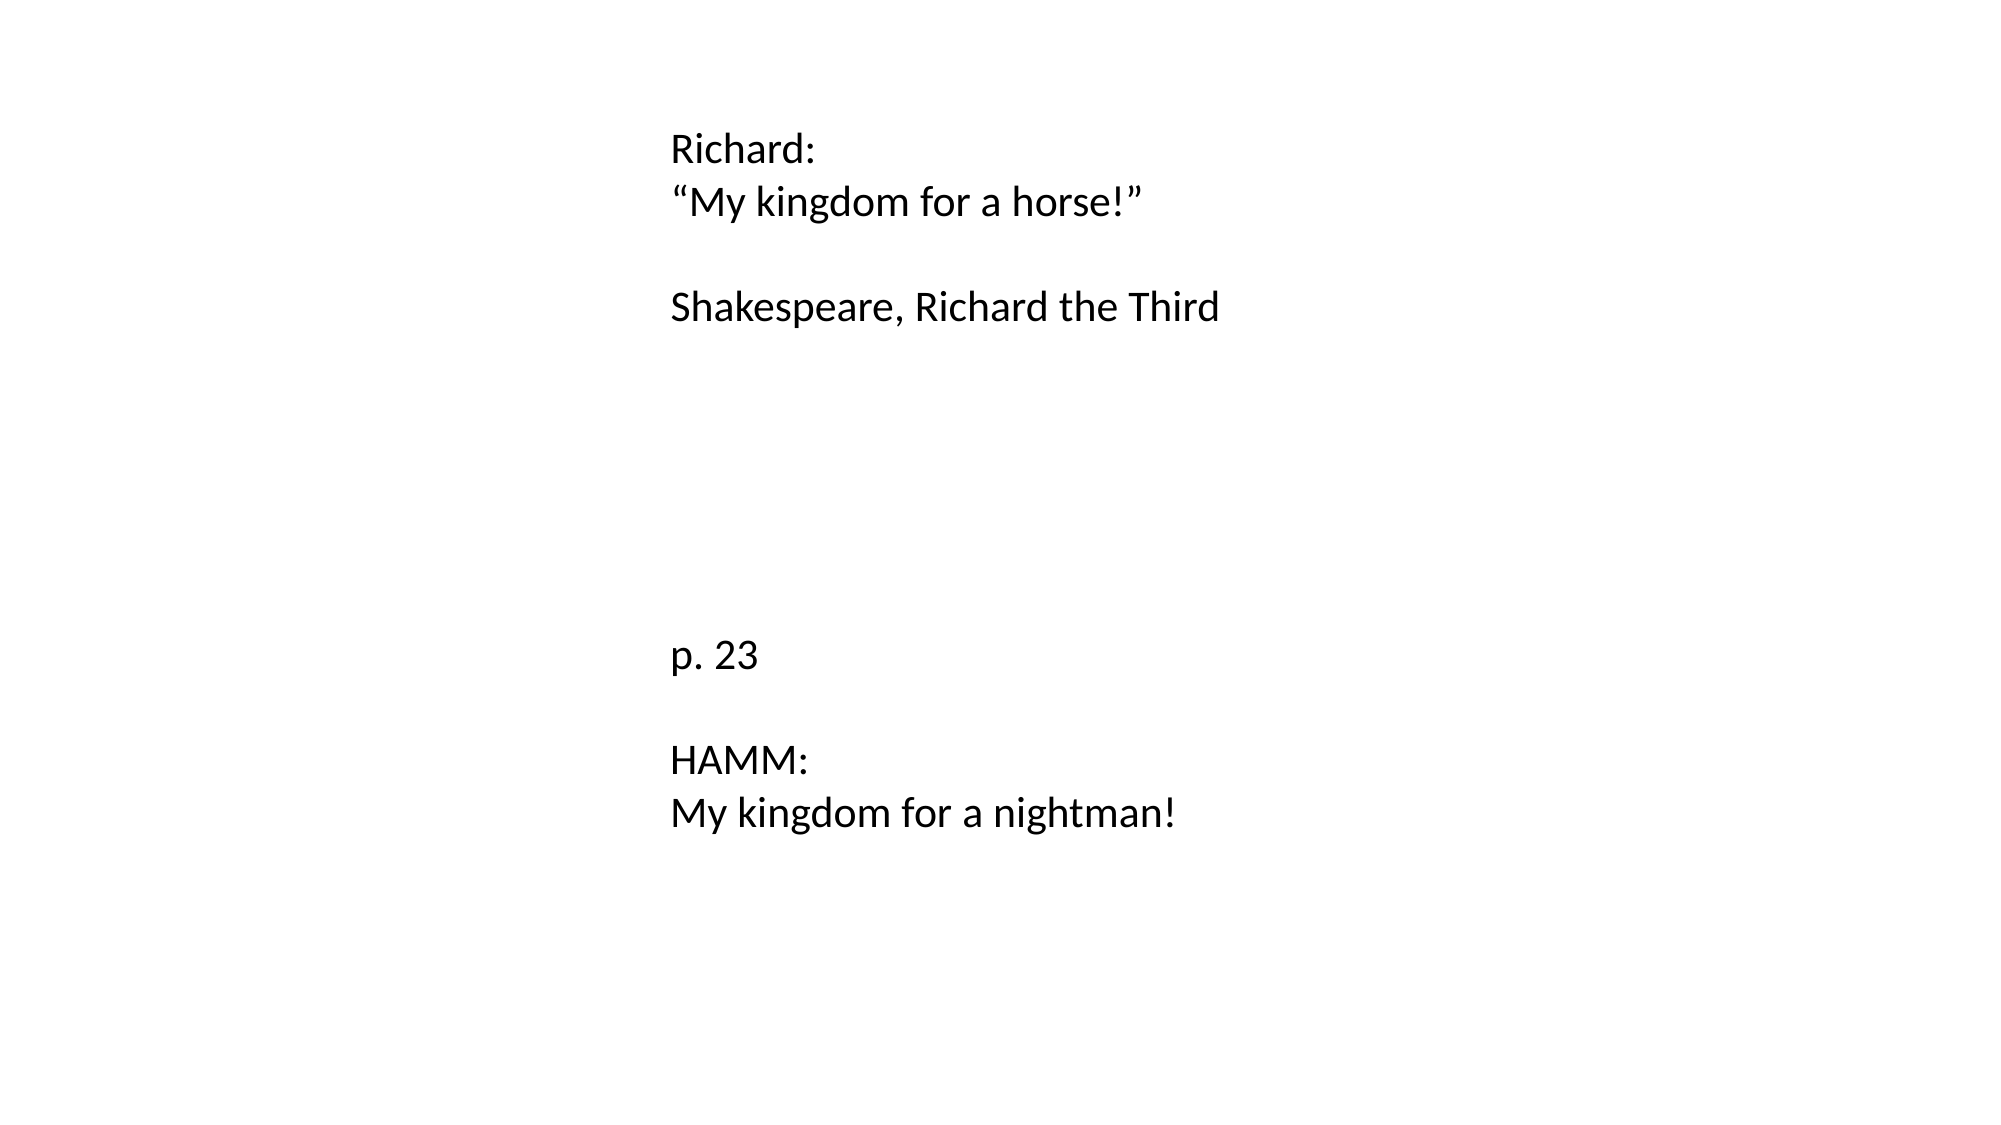

Richard:
“My kingdom for a horse!”

Shakespeare, Richard the Third
p. 23

HAMM:
My kingdom for a nightman!